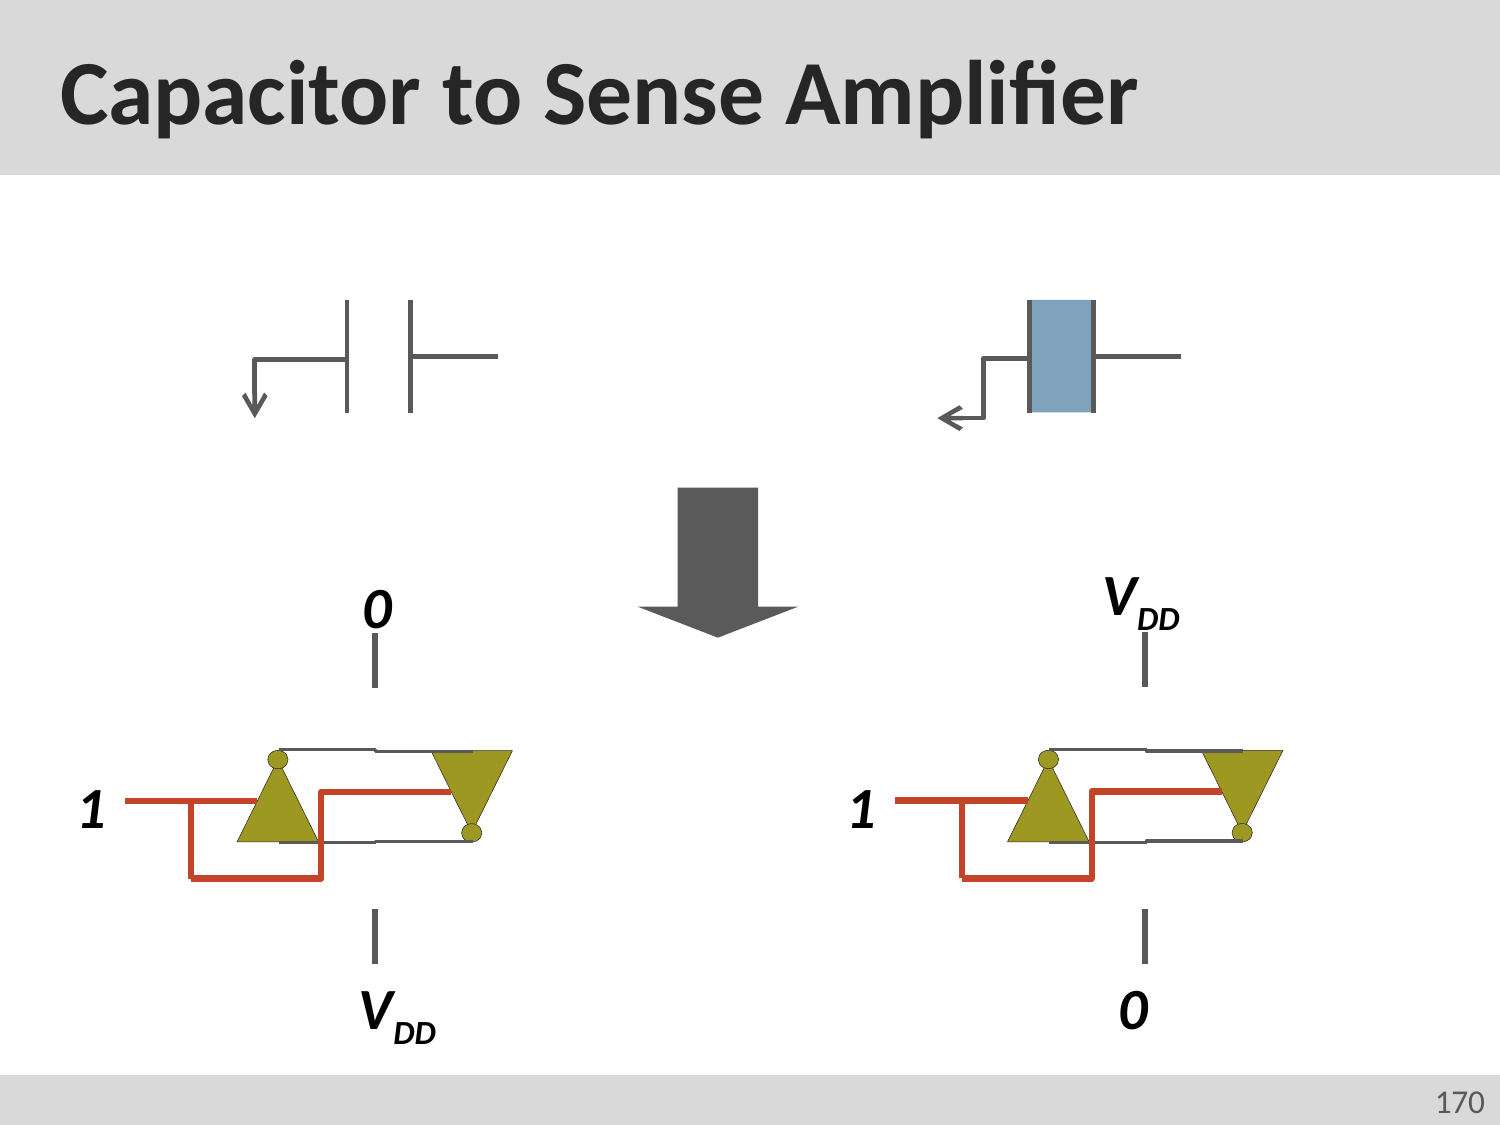

# Capacitor to Sense Amplifier

VDD

1
0
0

1
VDD
170